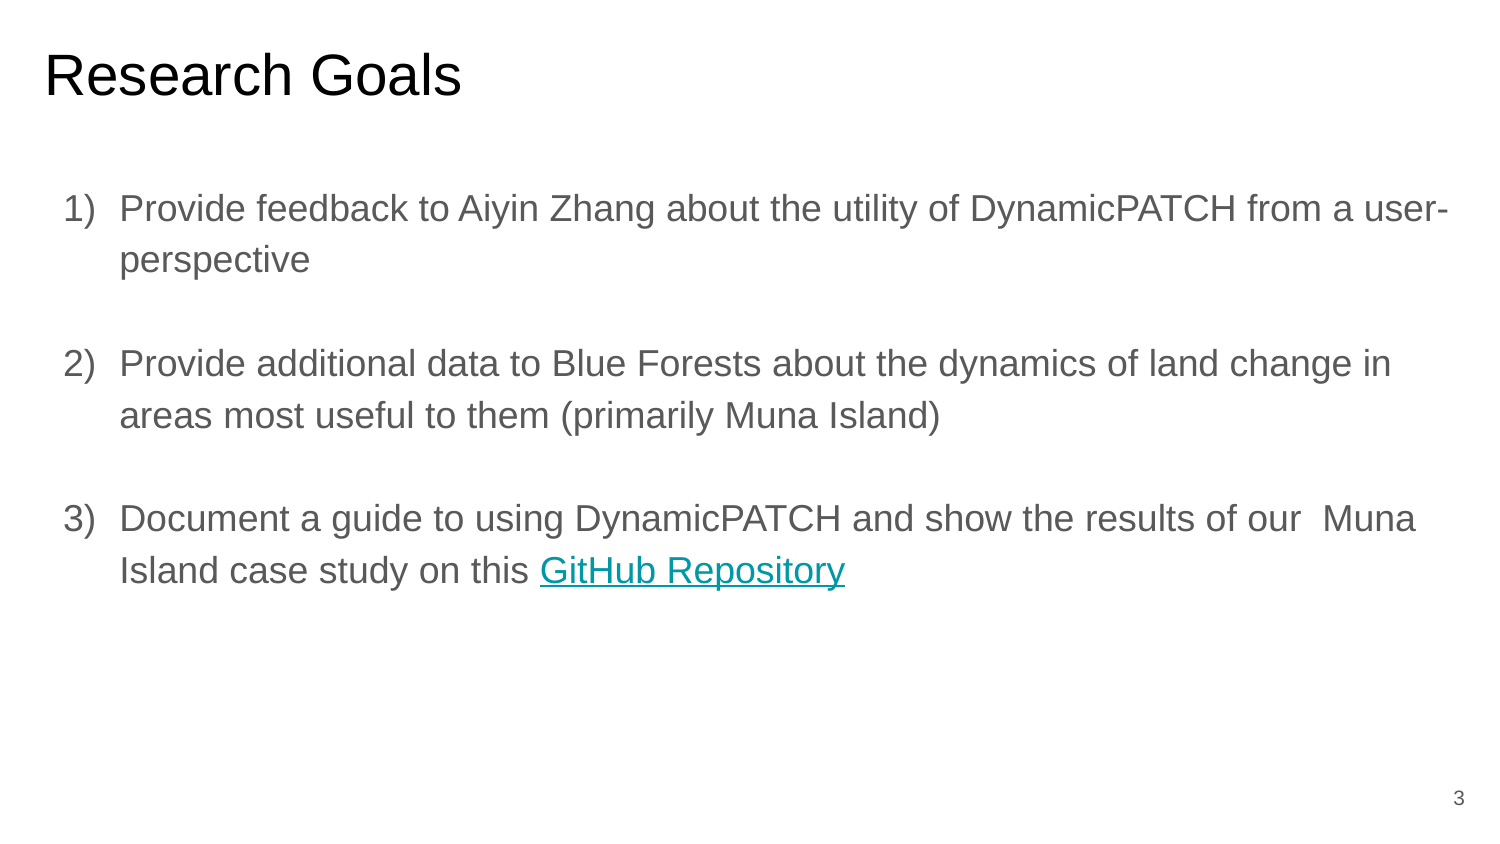

Research Goals

Provide feedback to Aiyin Zhang about the utility of DynamicPATCH from a user-perspective
Provide additional data to Blue Forests about the dynamics of land change in areas most useful to them (primarily Muna Island)
Document a guide to using DynamicPATCH and show the results of our  Muna Island case study on this GitHub Repository
3